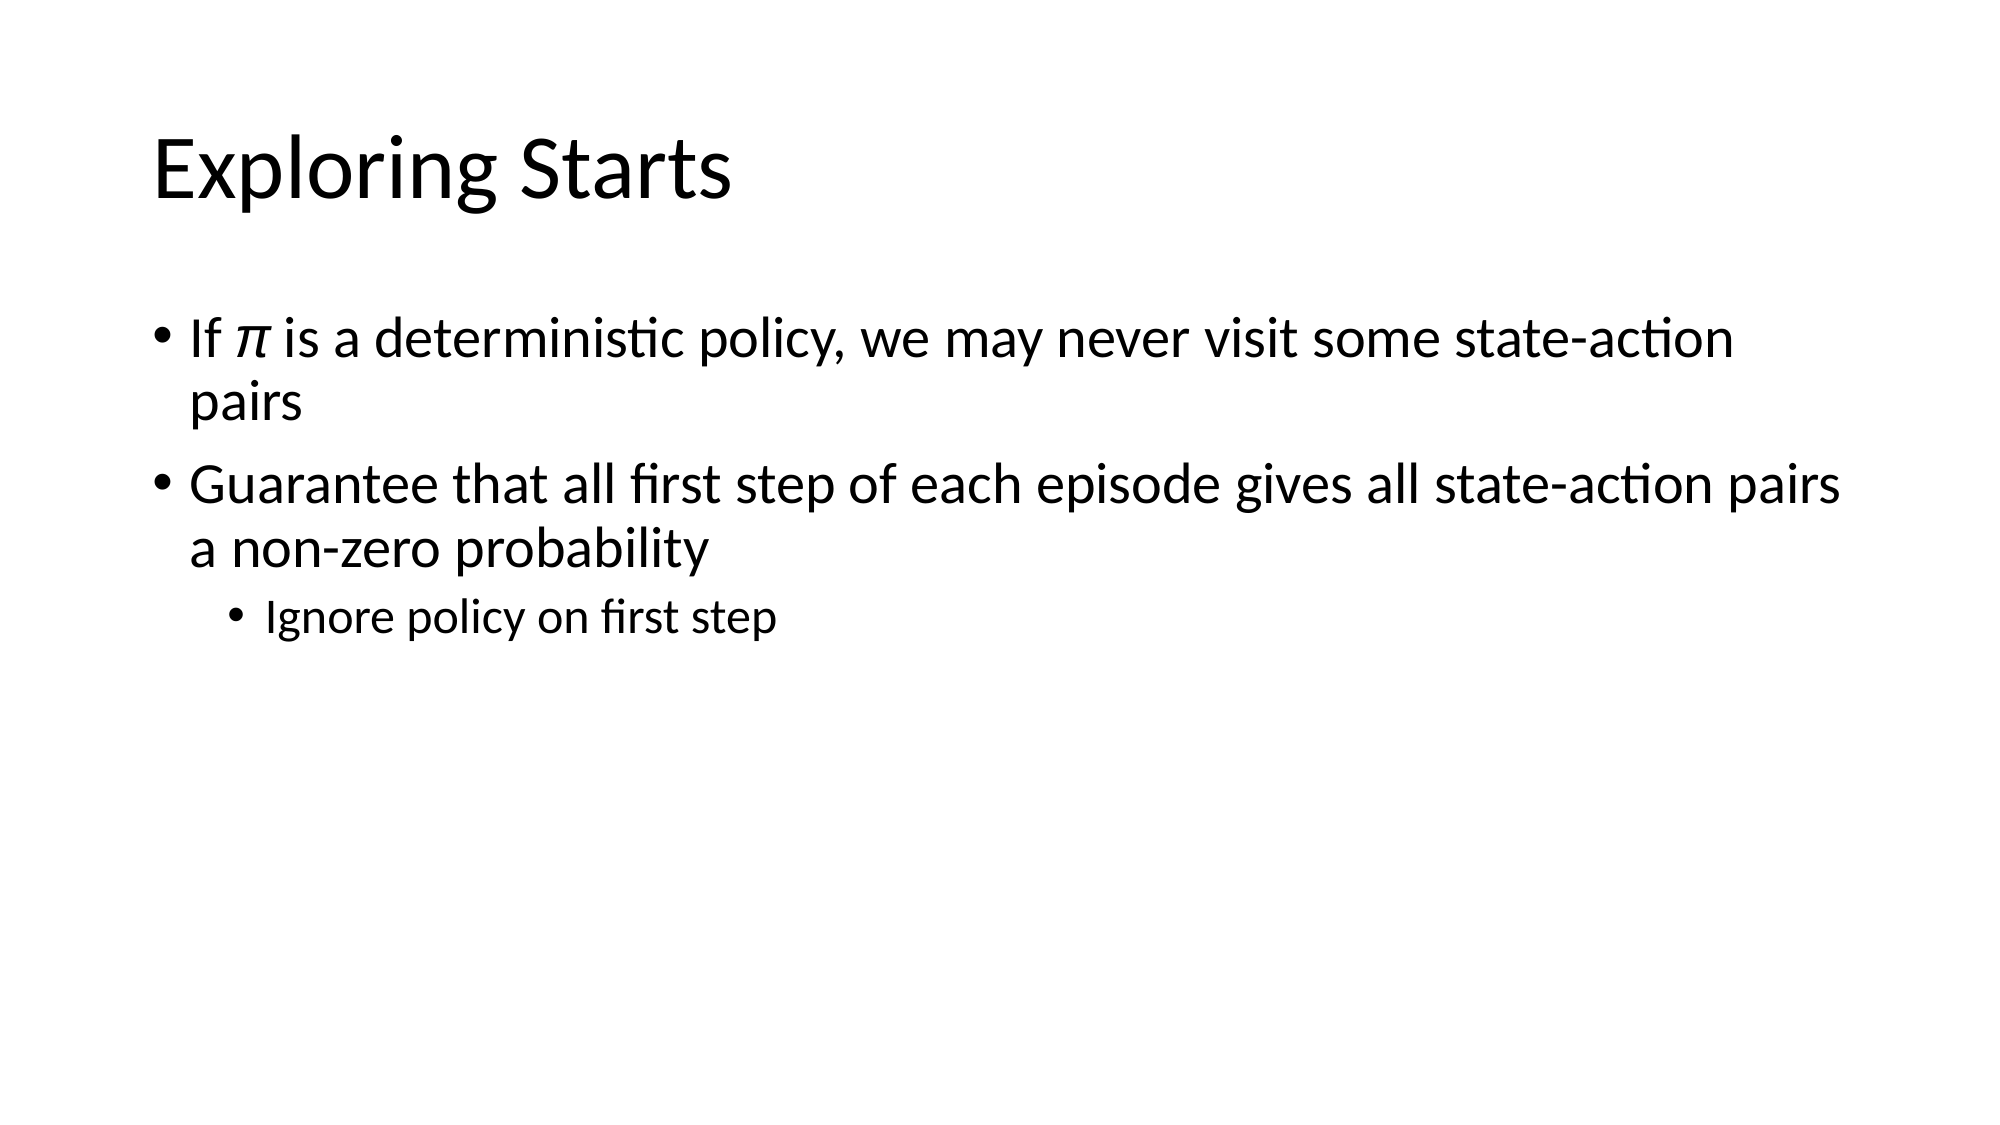

# Exploring Starts
If π is a deterministic policy, we may never visit some state-action pairs
Guarantee that all first step of each episode gives all state-action pairs a non-zero probability
Ignore policy on first step